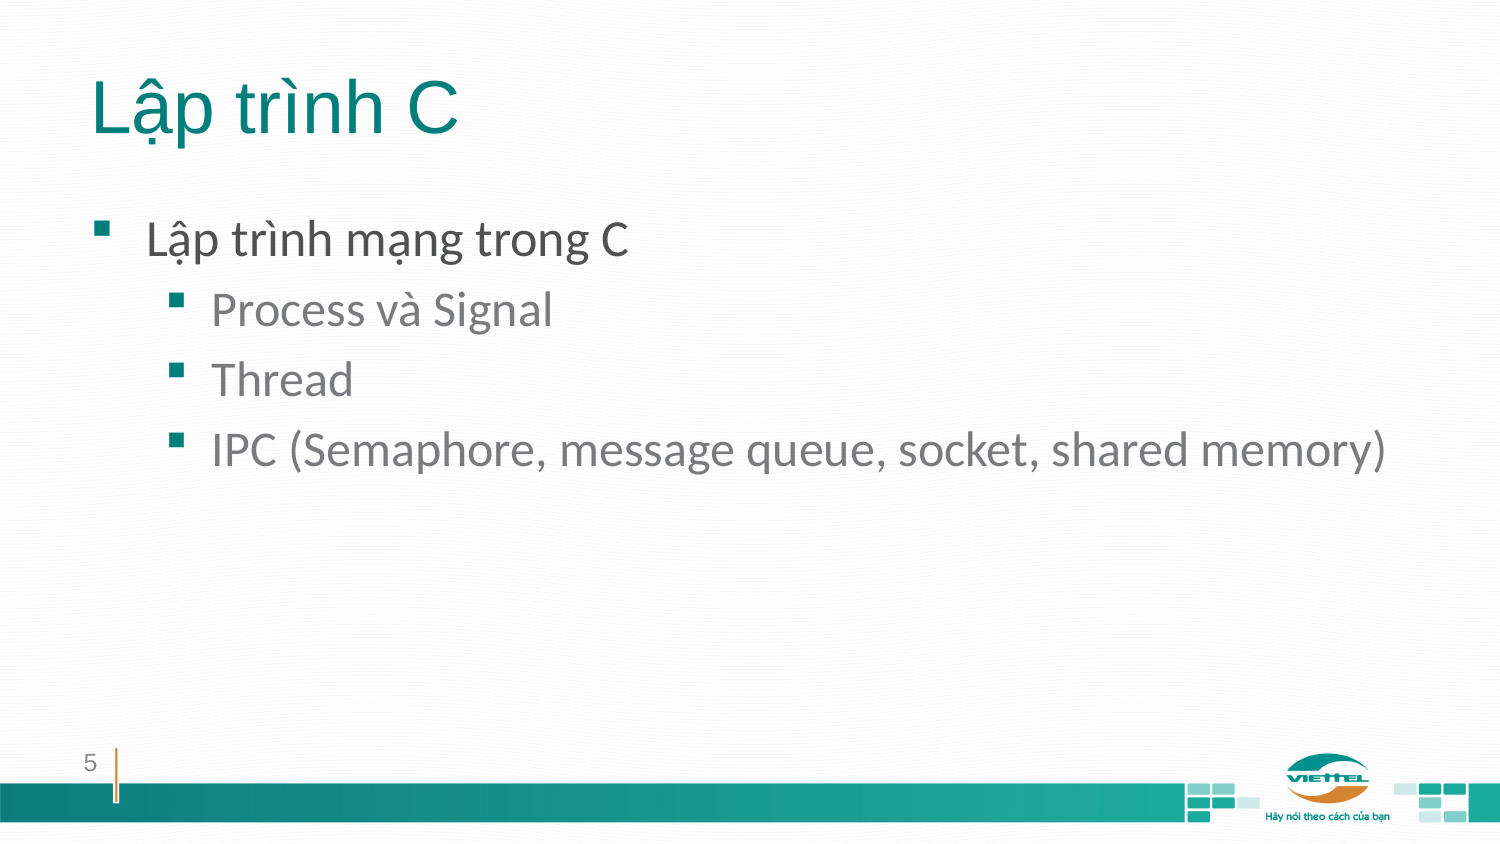

# Lập trình C
Lập trình mạng trong C
Process và Signal
Thread
IPC (Semaphore, message queue, socket, shared memory)

5